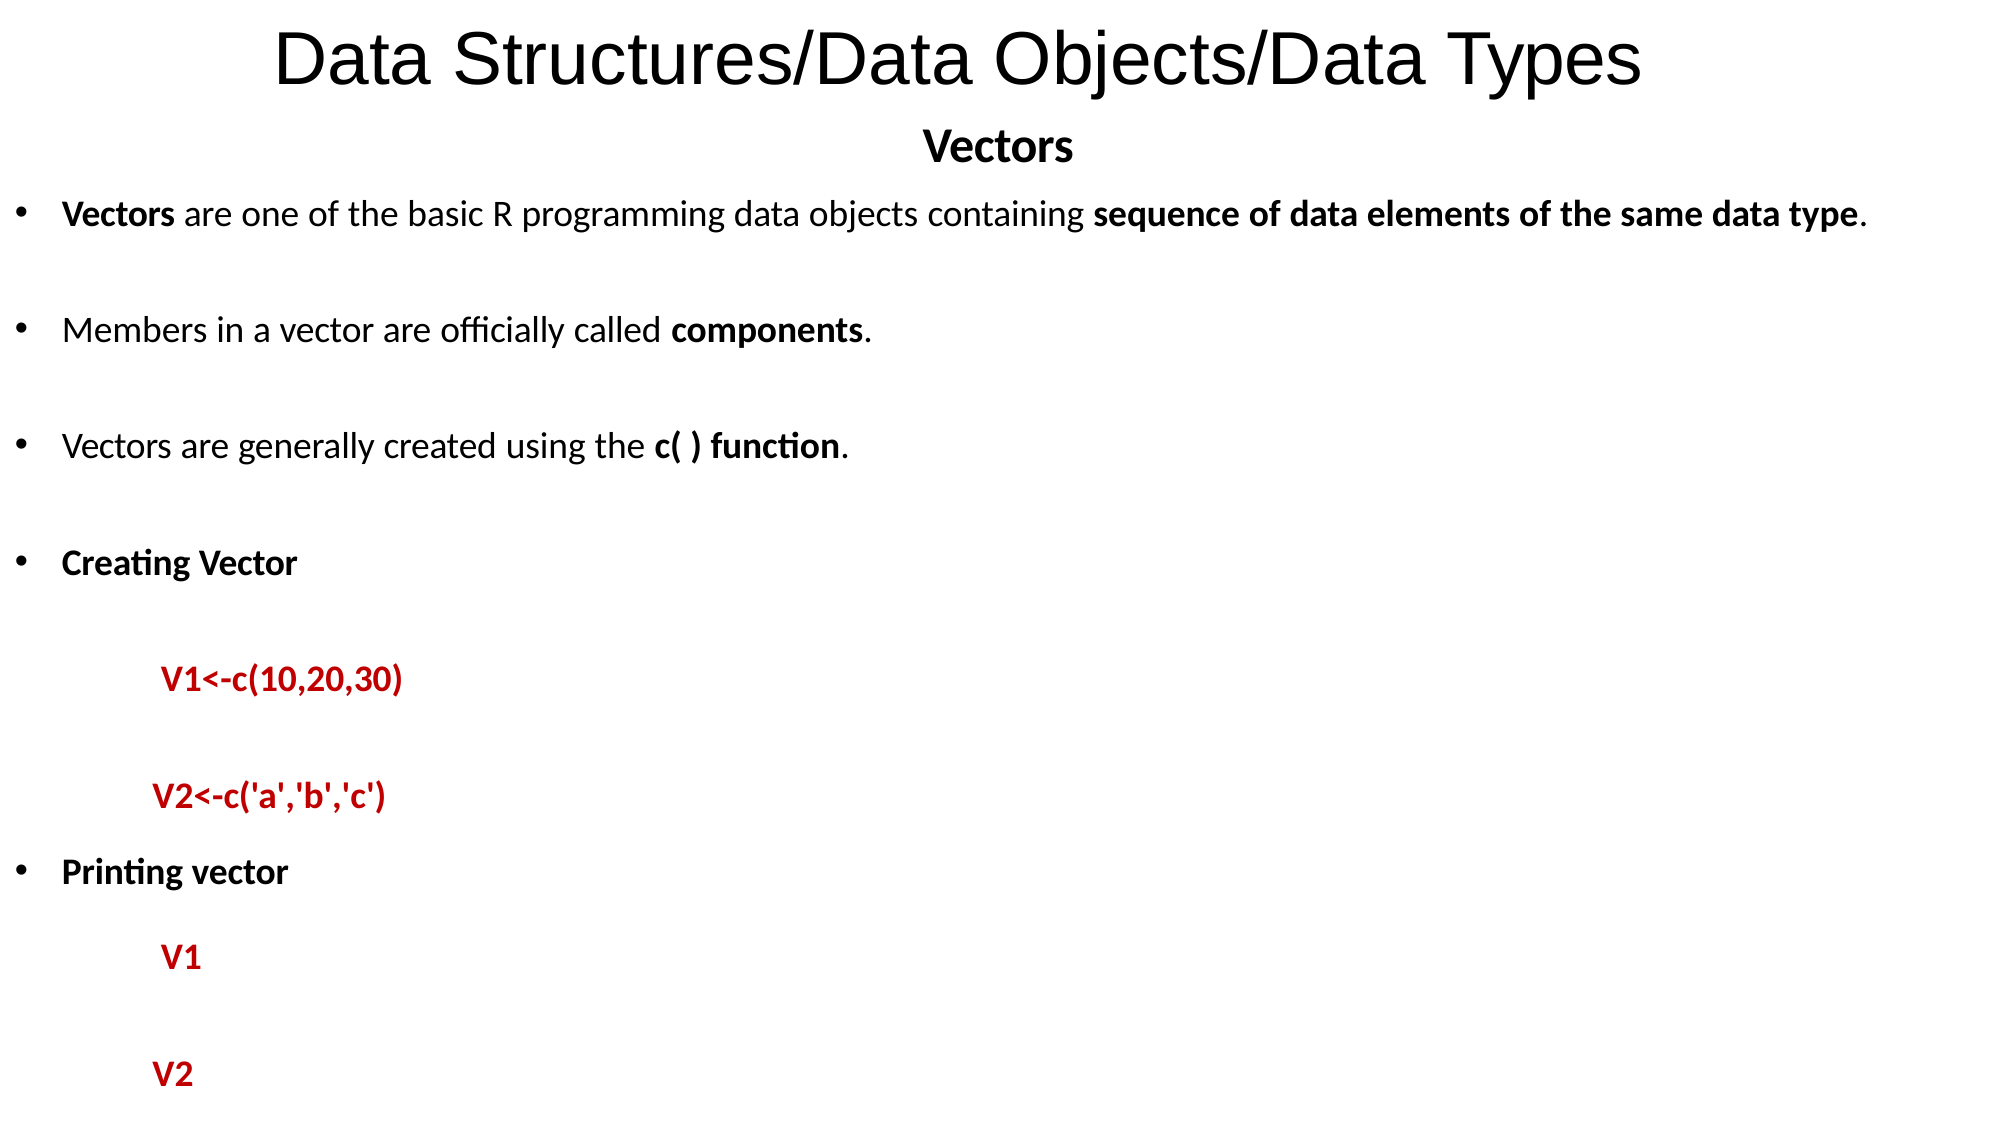

# Data Structures/Data Objects/Data Types
Vectors
Vectors are one of the basic R programming data objects containing sequence of data elements of the same data type.

Members in a vector are officially called components.

Vectors are generally created using the c( ) function.

Creating Vector

V1<-c(10,20,30)

V2<-c('a','b','c')
Printing vector

V1

V2